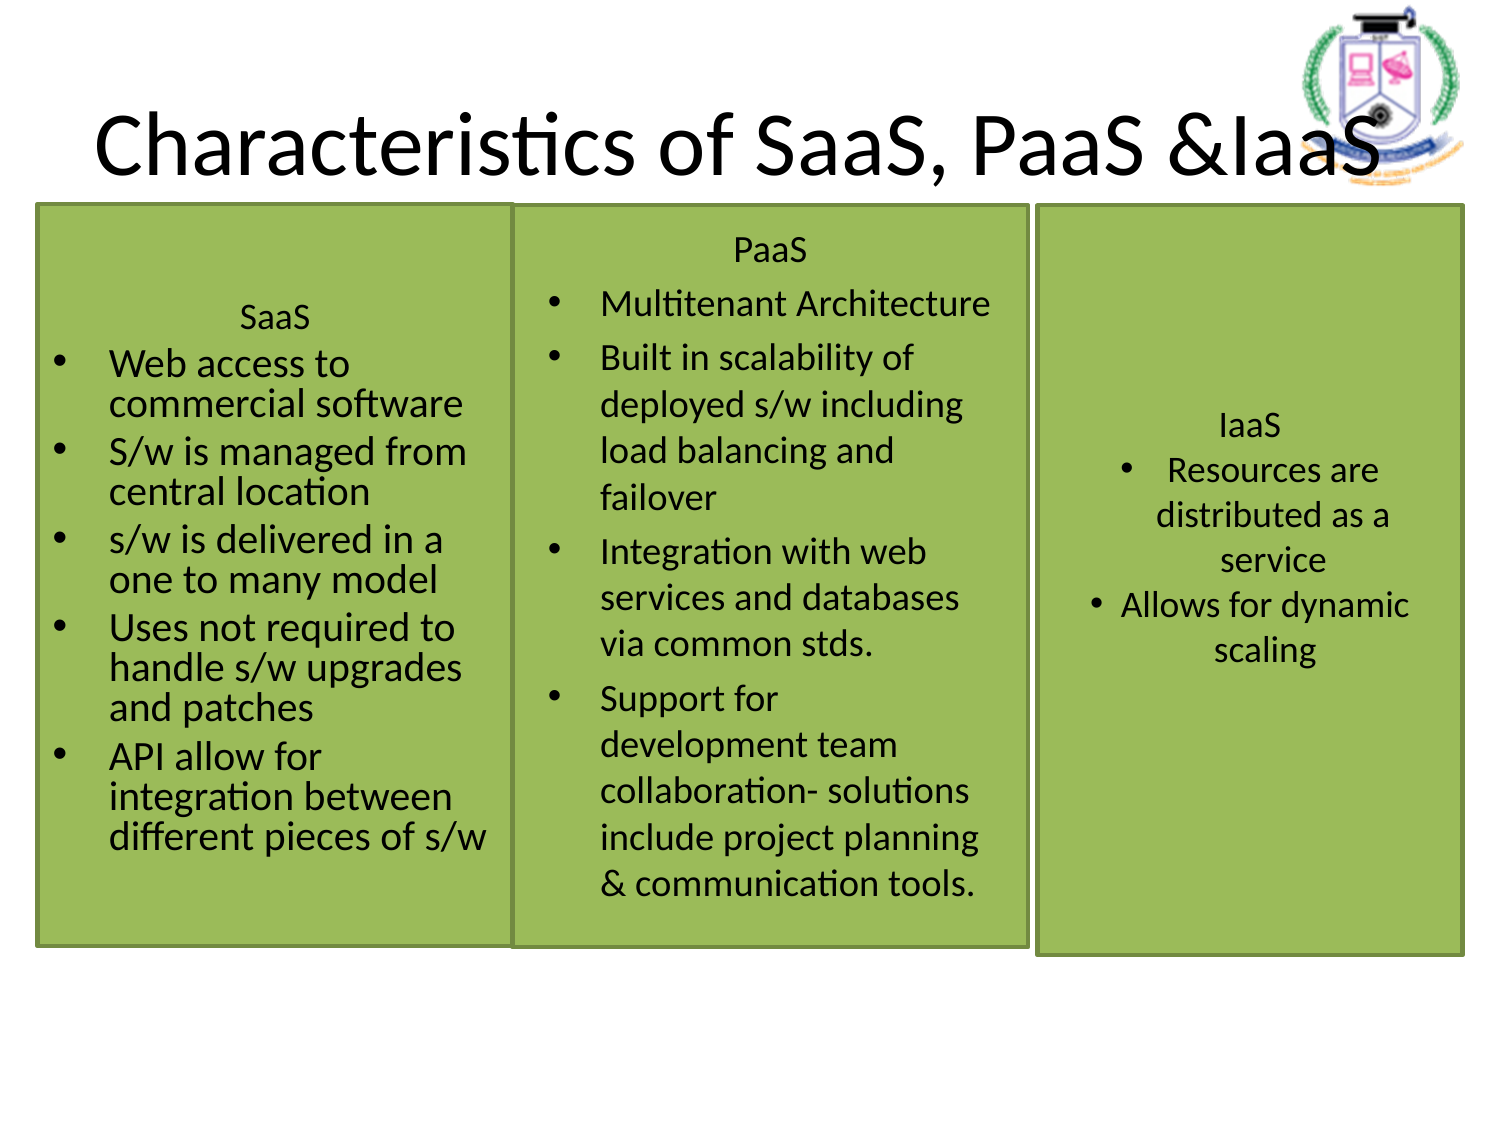

# Characteristics of SaaS, PaaS &IaaS
SaaS
Web access to commercial software
S/w is managed from central location
s/w is delivered in a one to many model
Uses not required to handle s/w upgrades and patches
API allow for integration between different pieces of s/w
IaaS
Resources are distributed as a service
Allows for dynamic scaling

PaaS
Multitenant Architecture
Built in scalability of deployed s/w including load balancing and failover
Integration with web services and databases via common stds.
Support for development team collaboration- solutions include project planning & communication tools.